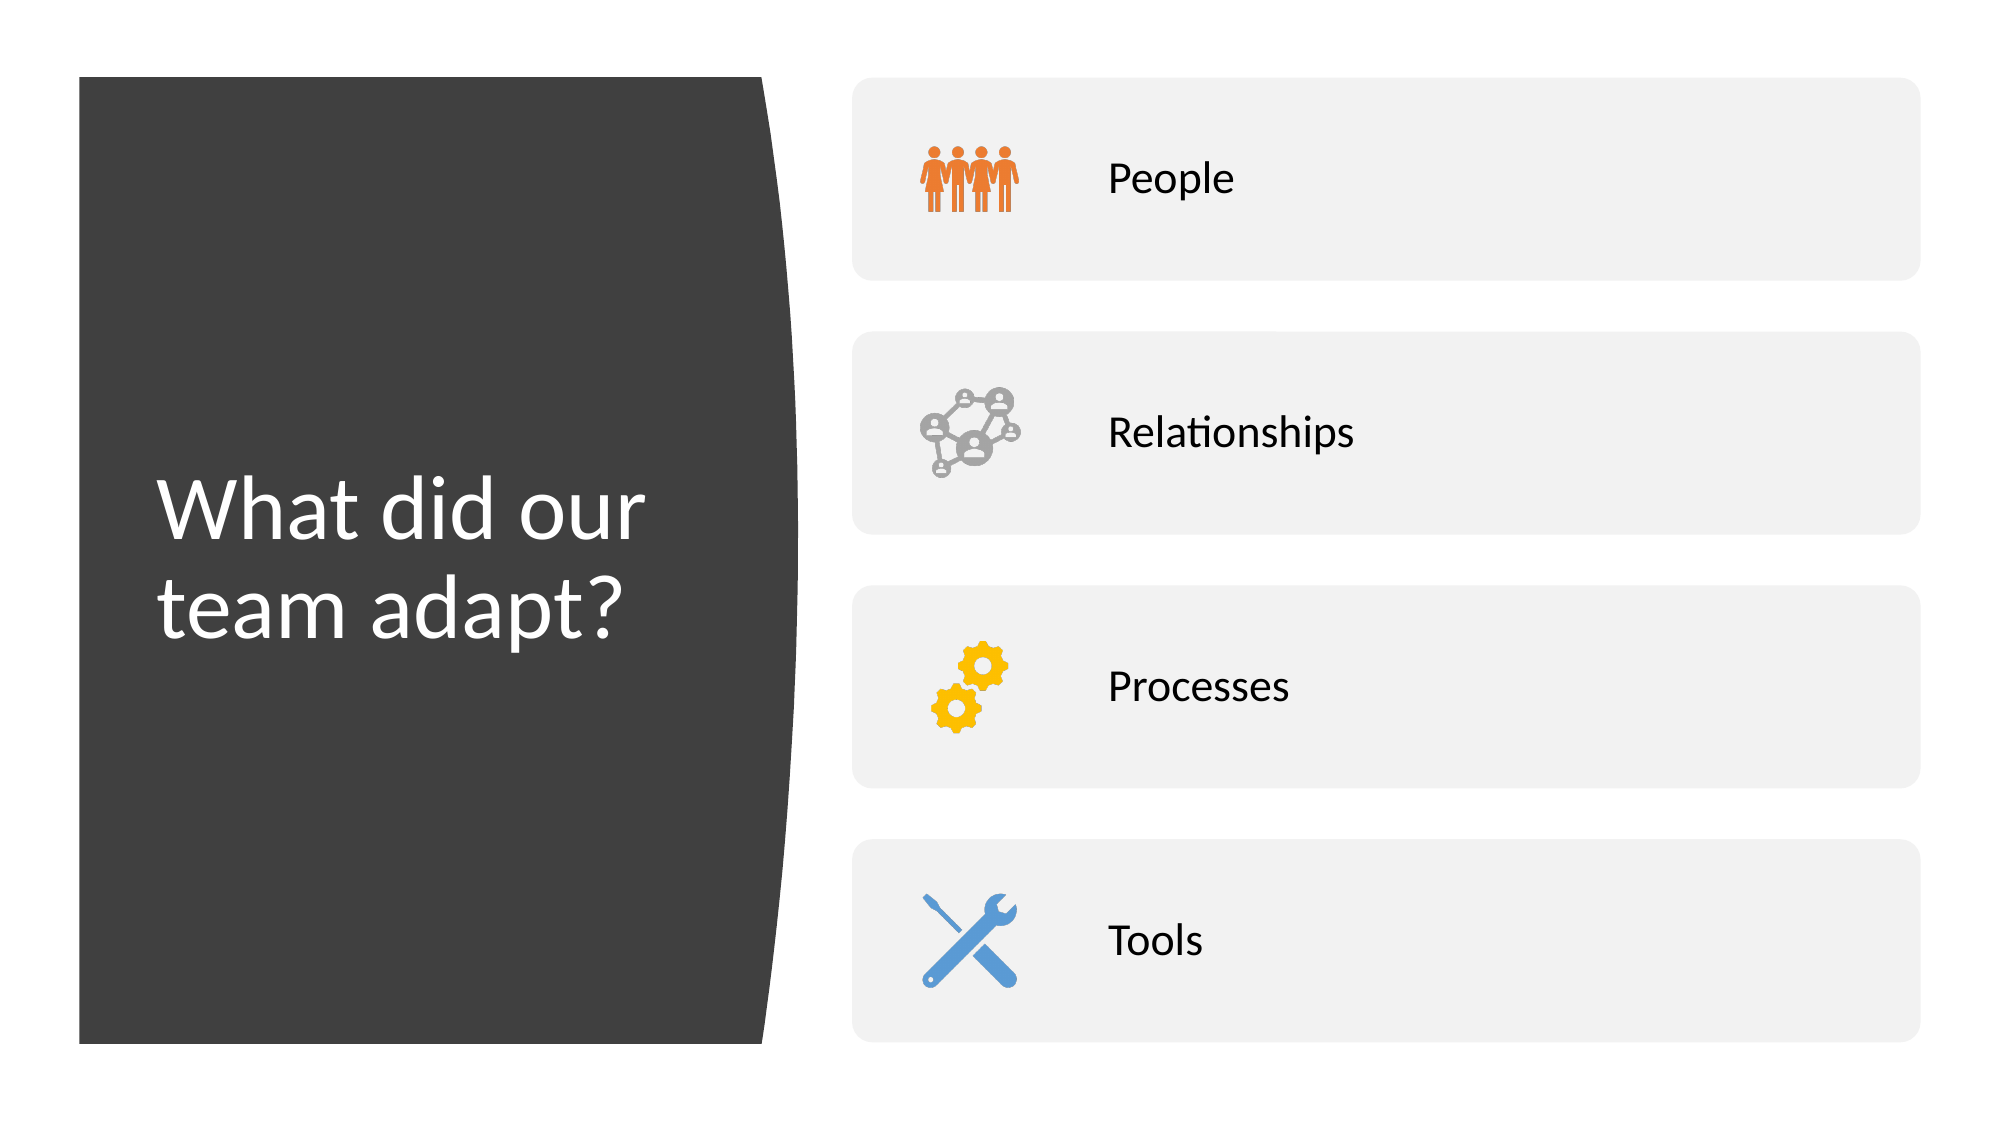

People
Relationships
Processes
Tools

# What did our team adapt?